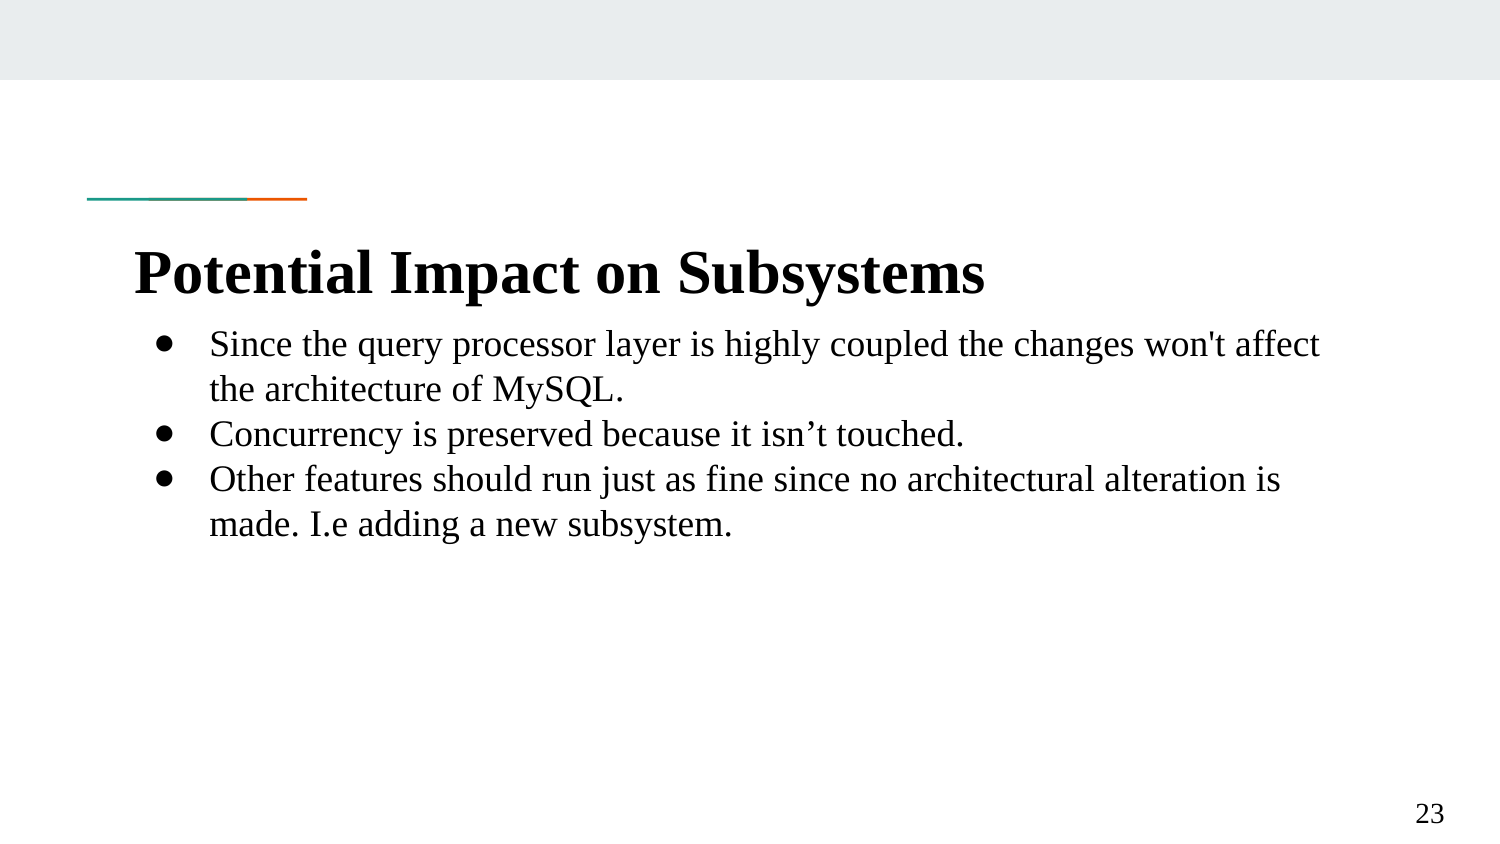

# Potential Impact on Subsystems

Since the query processor layer is highly coupled the changes won't affect the architecture of MySQL.
Concurrency is preserved because it isn’t touched.
Other features should run just as fine since no architectural alteration is made. I.e adding a new subsystem.

23